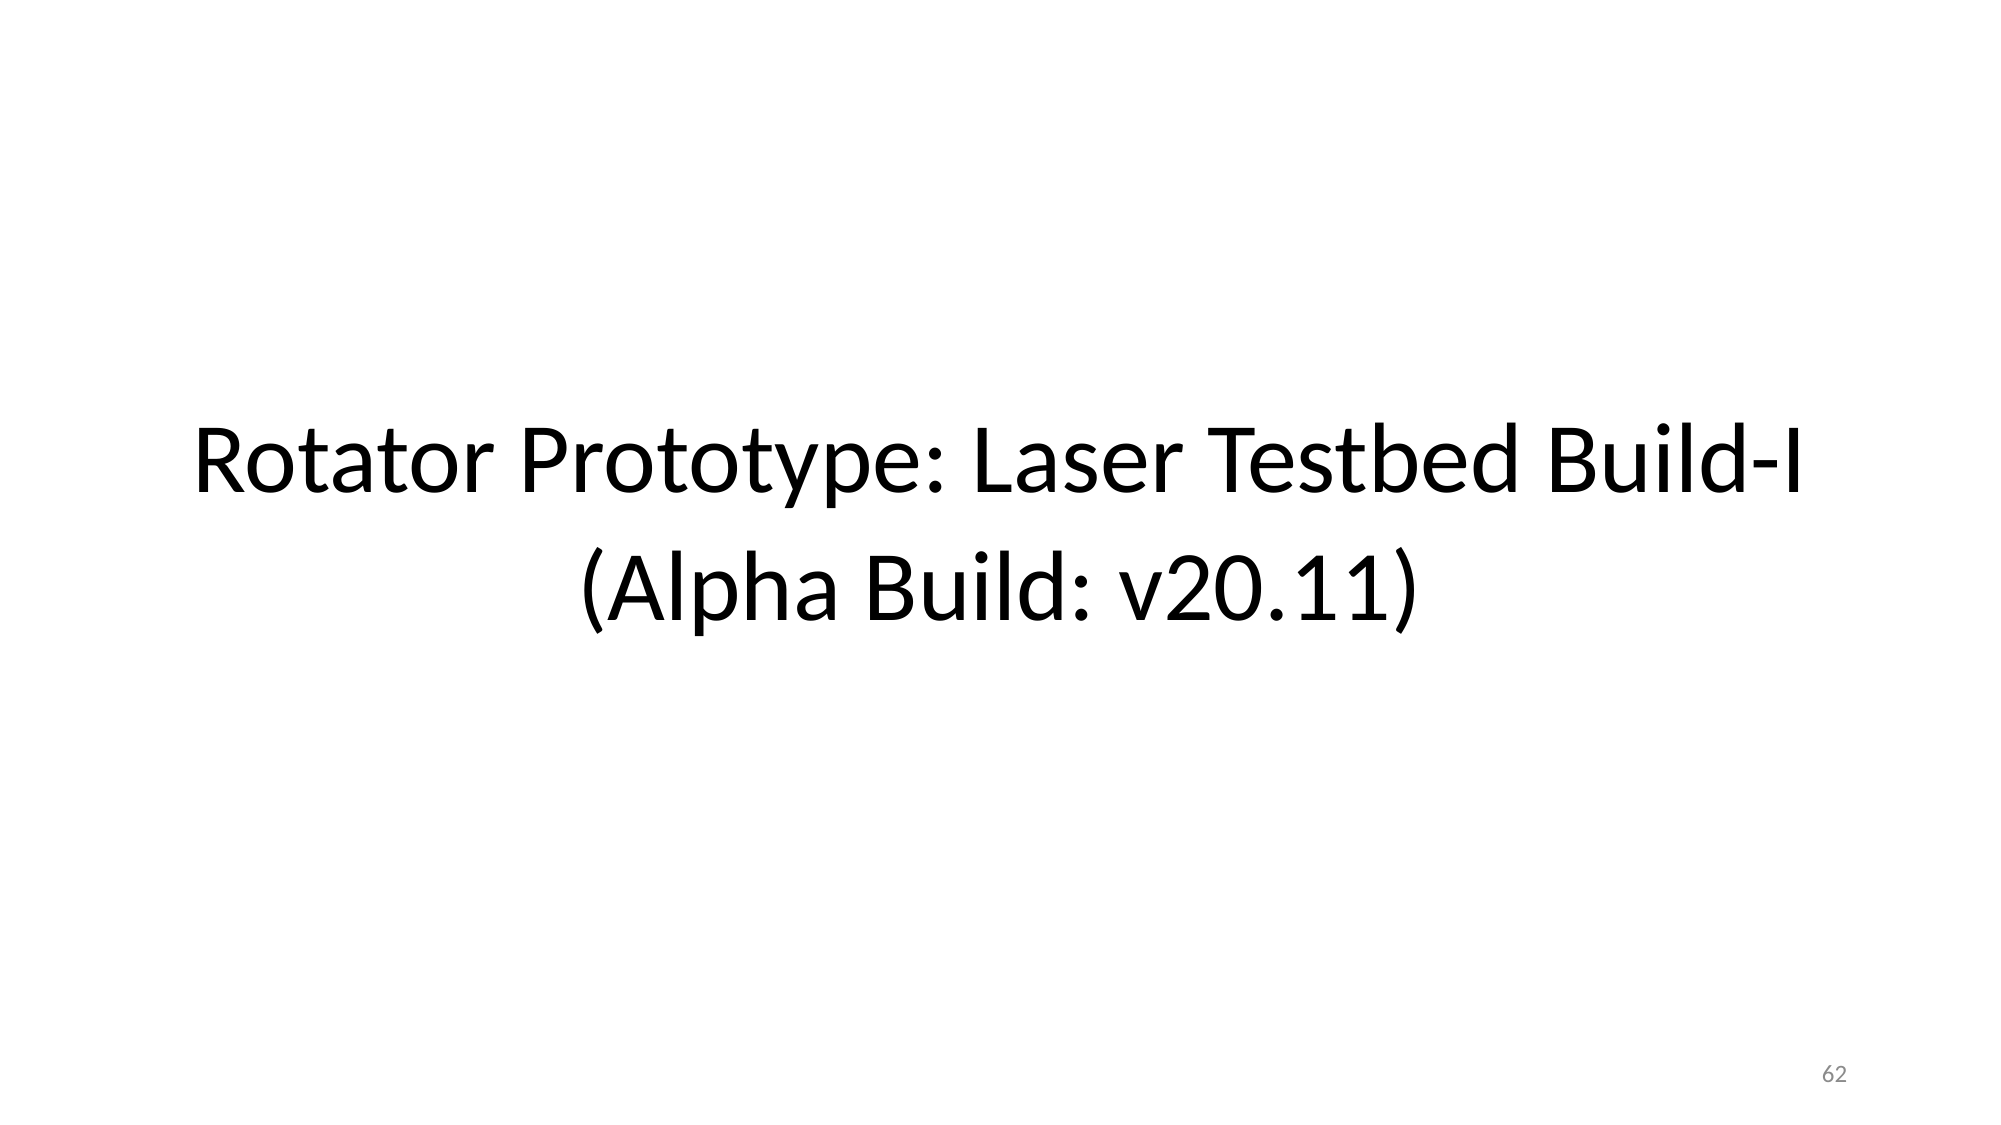

Rotator Prototype: Laser Testbed Build-I
(Alpha Build: v20.11)
62